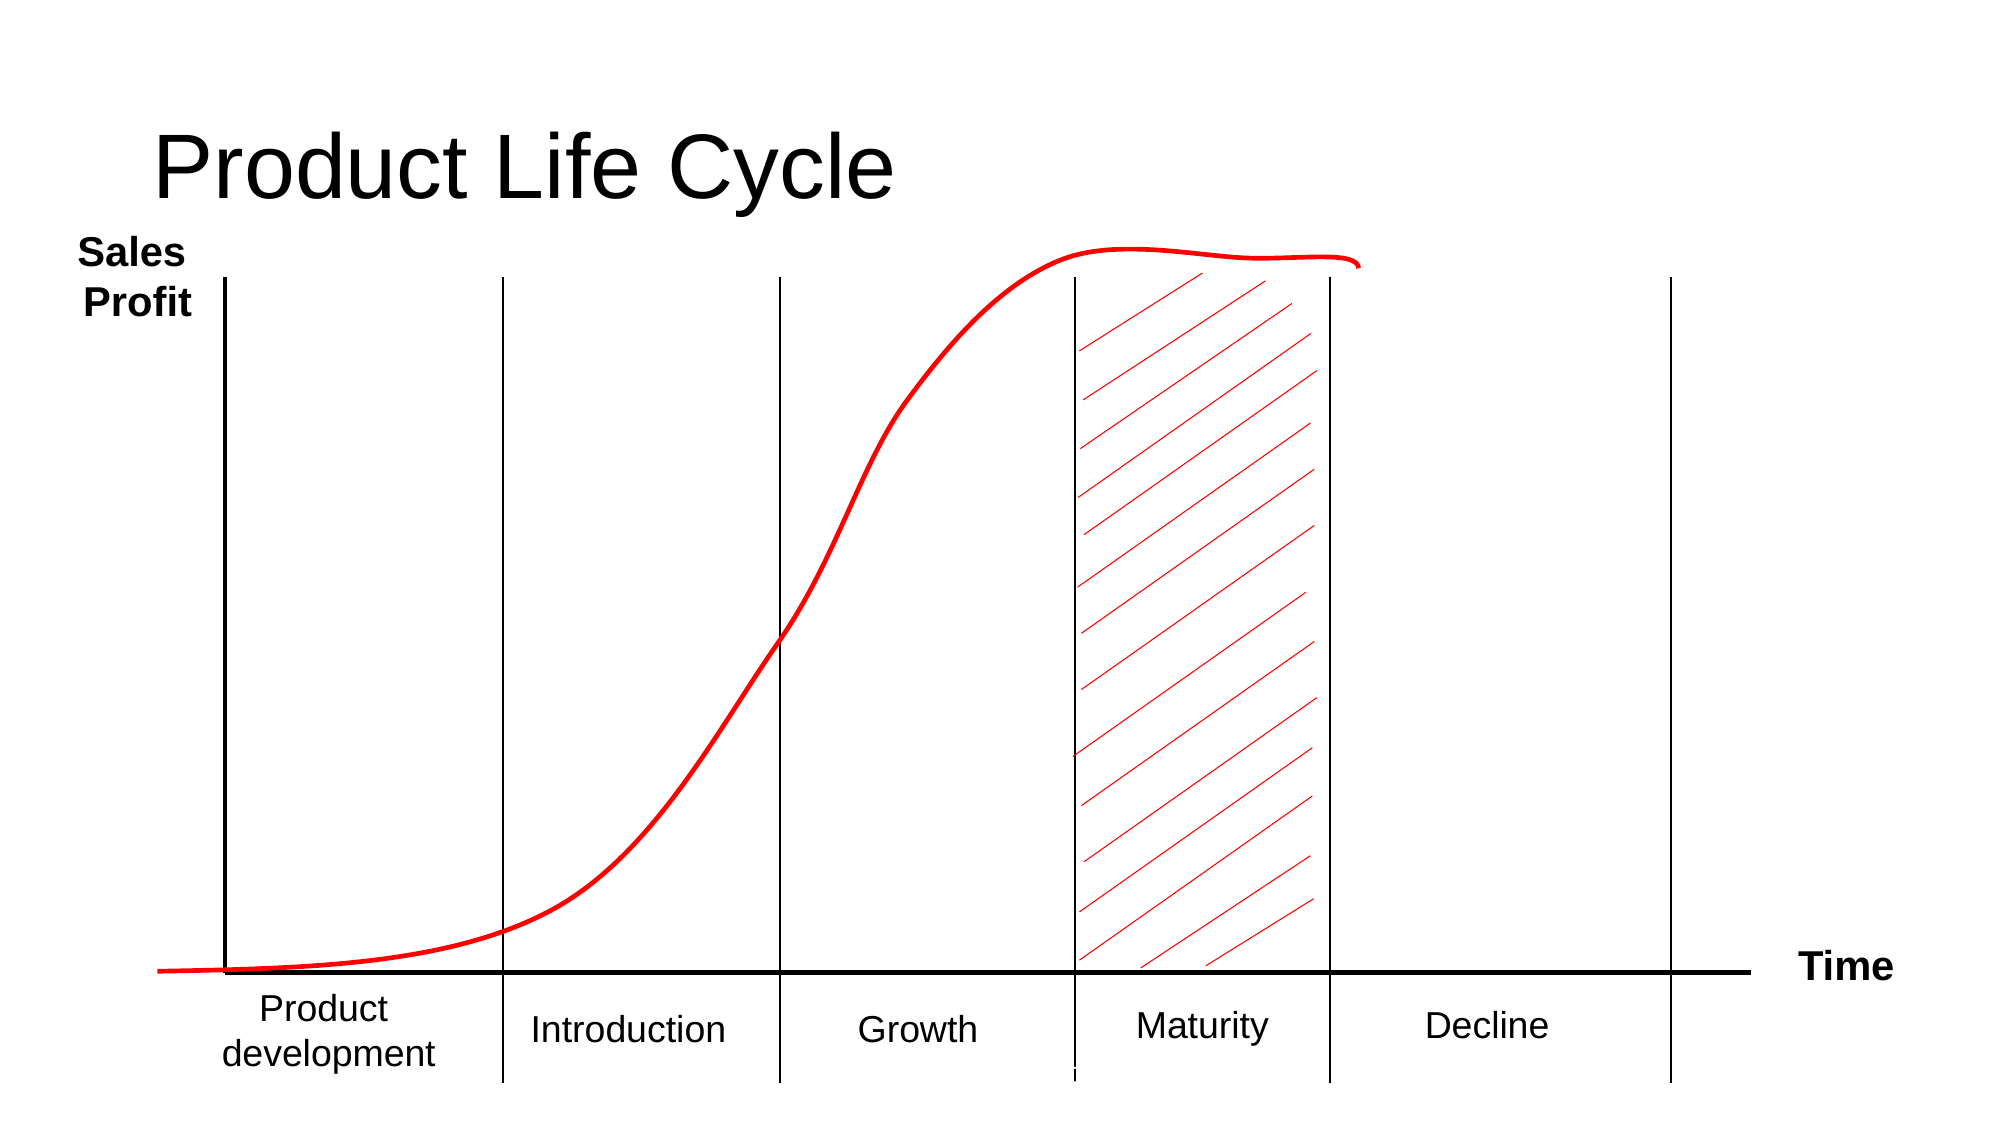

# Product Life Cycle
Sales
Profit

Time
Product
development
Maturity
Decline
Introduction
Growth
Marketing - Coca-Cola
November 2, 2022